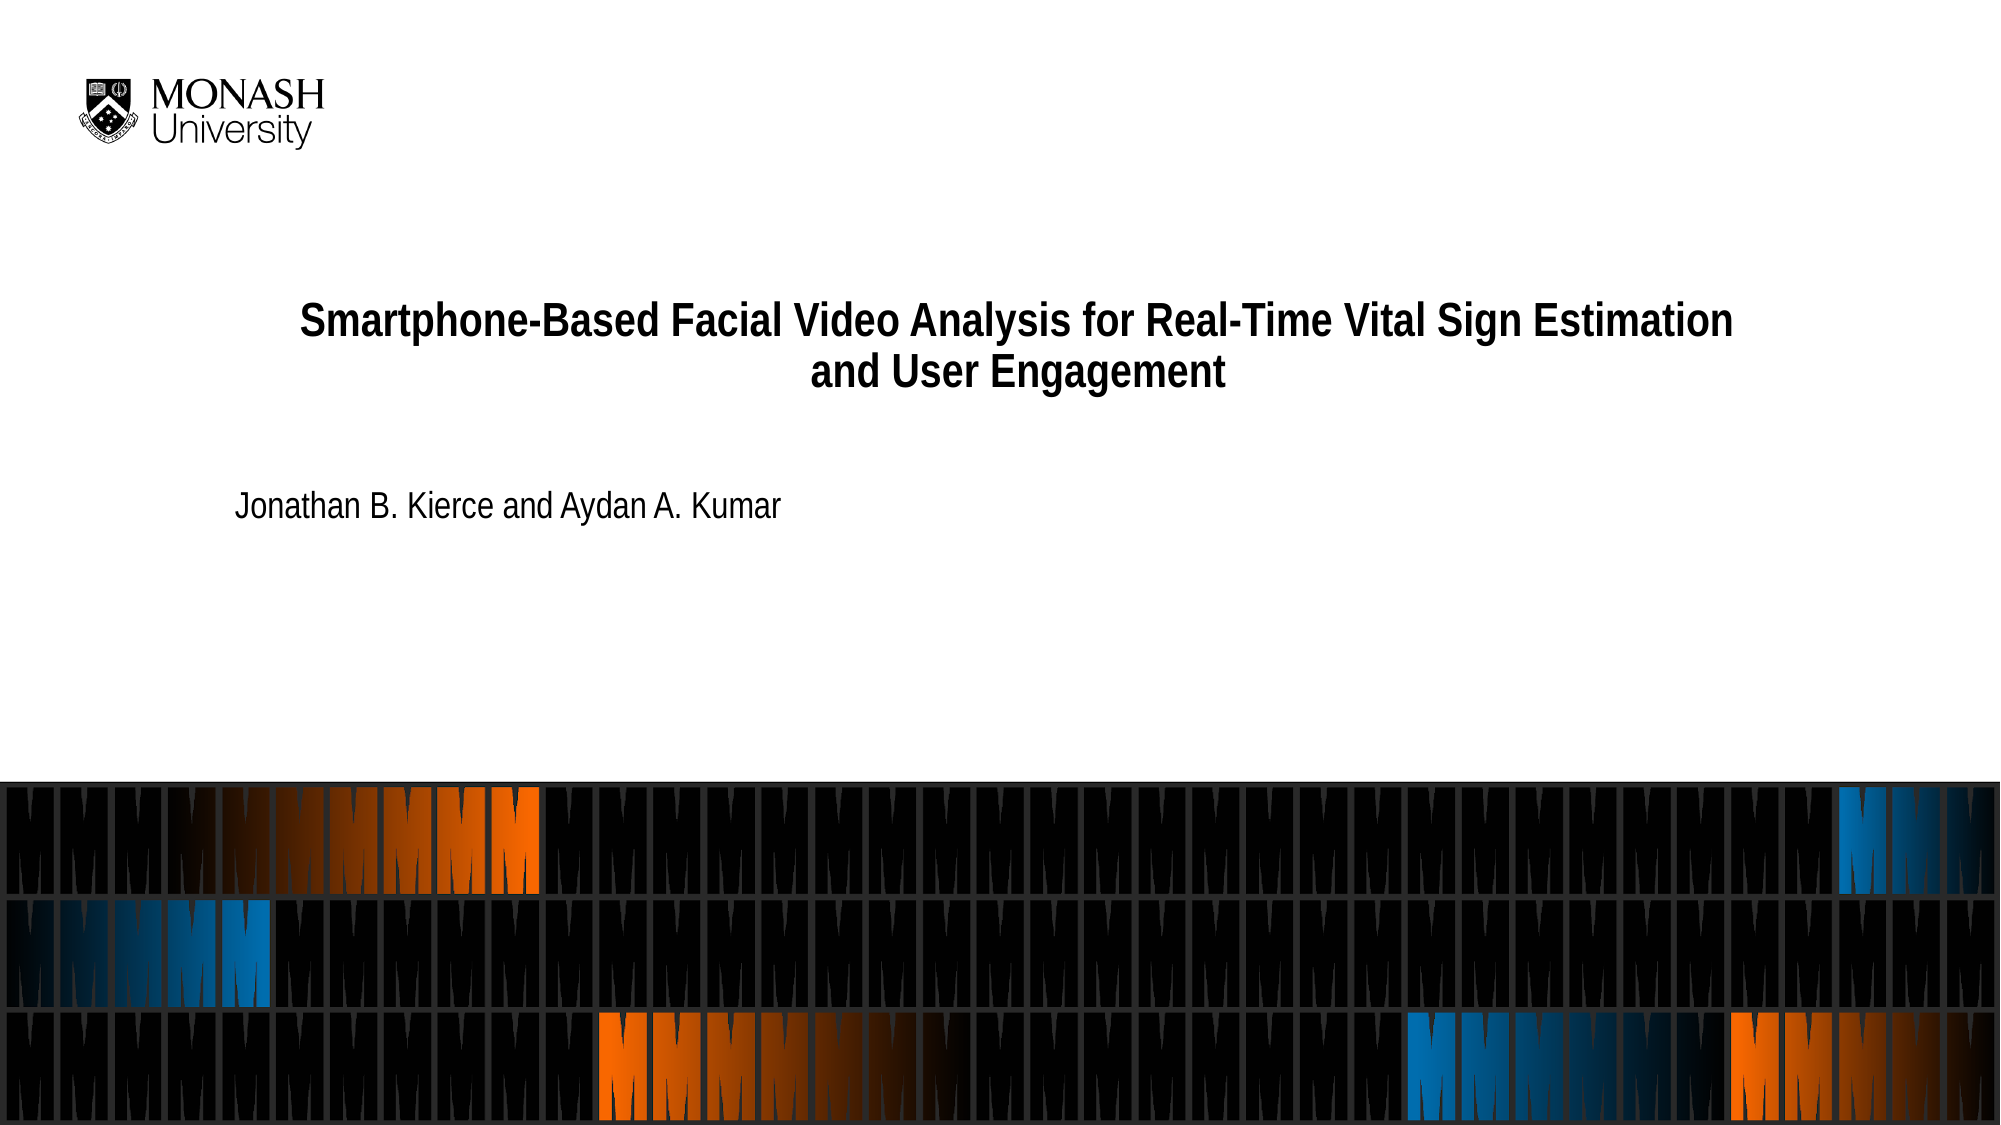

# Smartphone-Based Facial Video Analysis for Real-Time Vital Sign Estimation
and User Engagement

Jonathan B. Kierce and Aydan A. Kumar

1